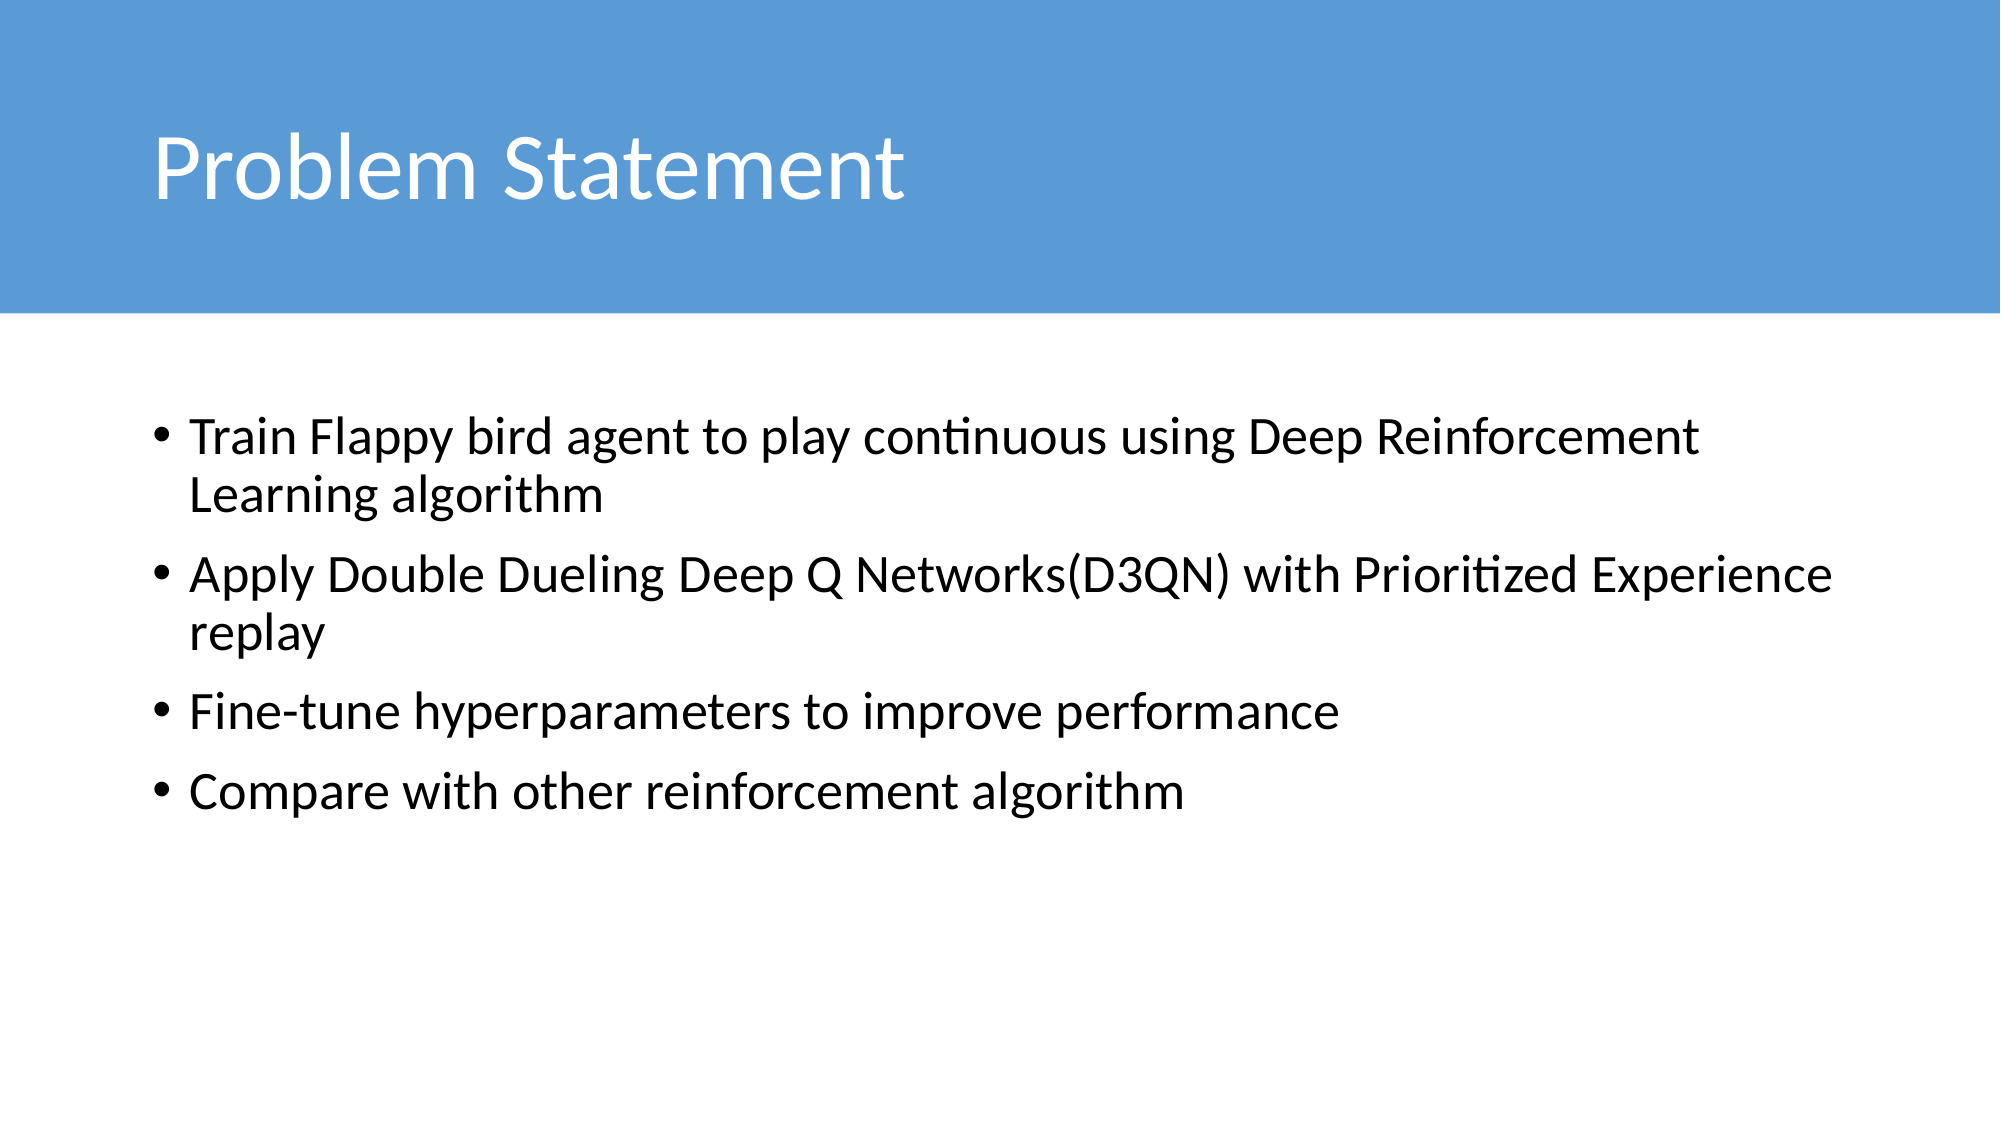

# Problem Statement
Train Flappy bird agent to play continuous using Deep Reinforcement Learning algorithm
Apply Double Dueling Deep Q Networks(D3QN) with Prioritized Experience replay
Fine-tune hyperparameters to improve performance
Compare with other reinforcement algorithm